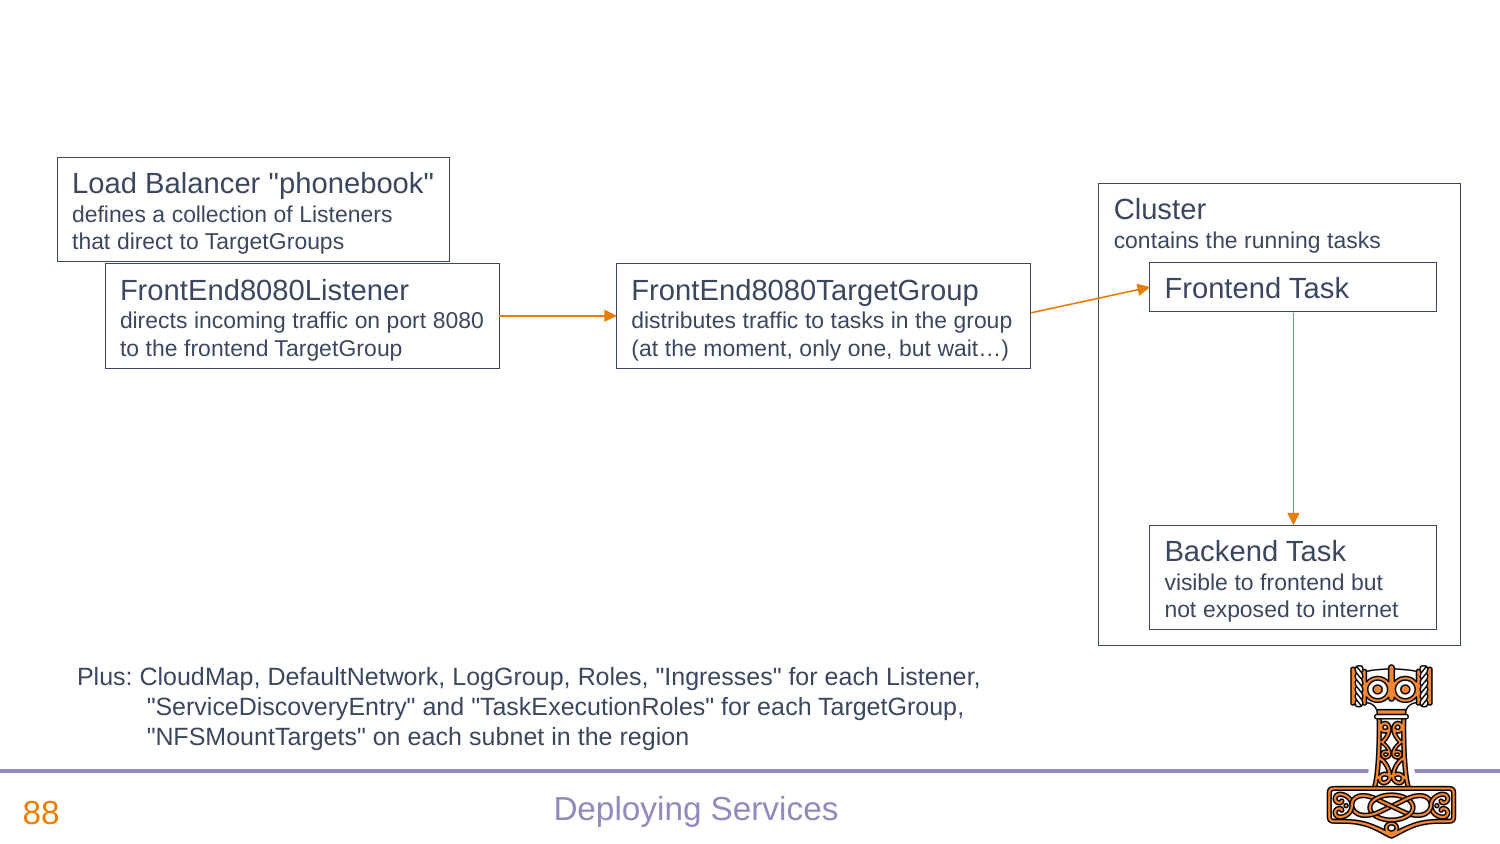

Load Balancer "phonebook"
defines a collection of Listeners
that direct to TargetGroups
Cluster
contains the running tasks
Frontend Task
FrontEnd8080Listener
directs incoming traffic on port 8080
to the frontend TargetGroup
FrontEnd8080TargetGroup
distributes traffic to tasks in the group
(at the moment, only one, but wait…)
Backend Task
visible to frontend but
not exposed to internet
Plus: CloudMap, DefaultNetwork, LogGroup, Roles, "Ingresses" for each Listener,
          "ServiceDiscoveryEntry" and "TaskExecutionRoles" for each TargetGroup,
          "NFSMountTargets" on each subnet in the region